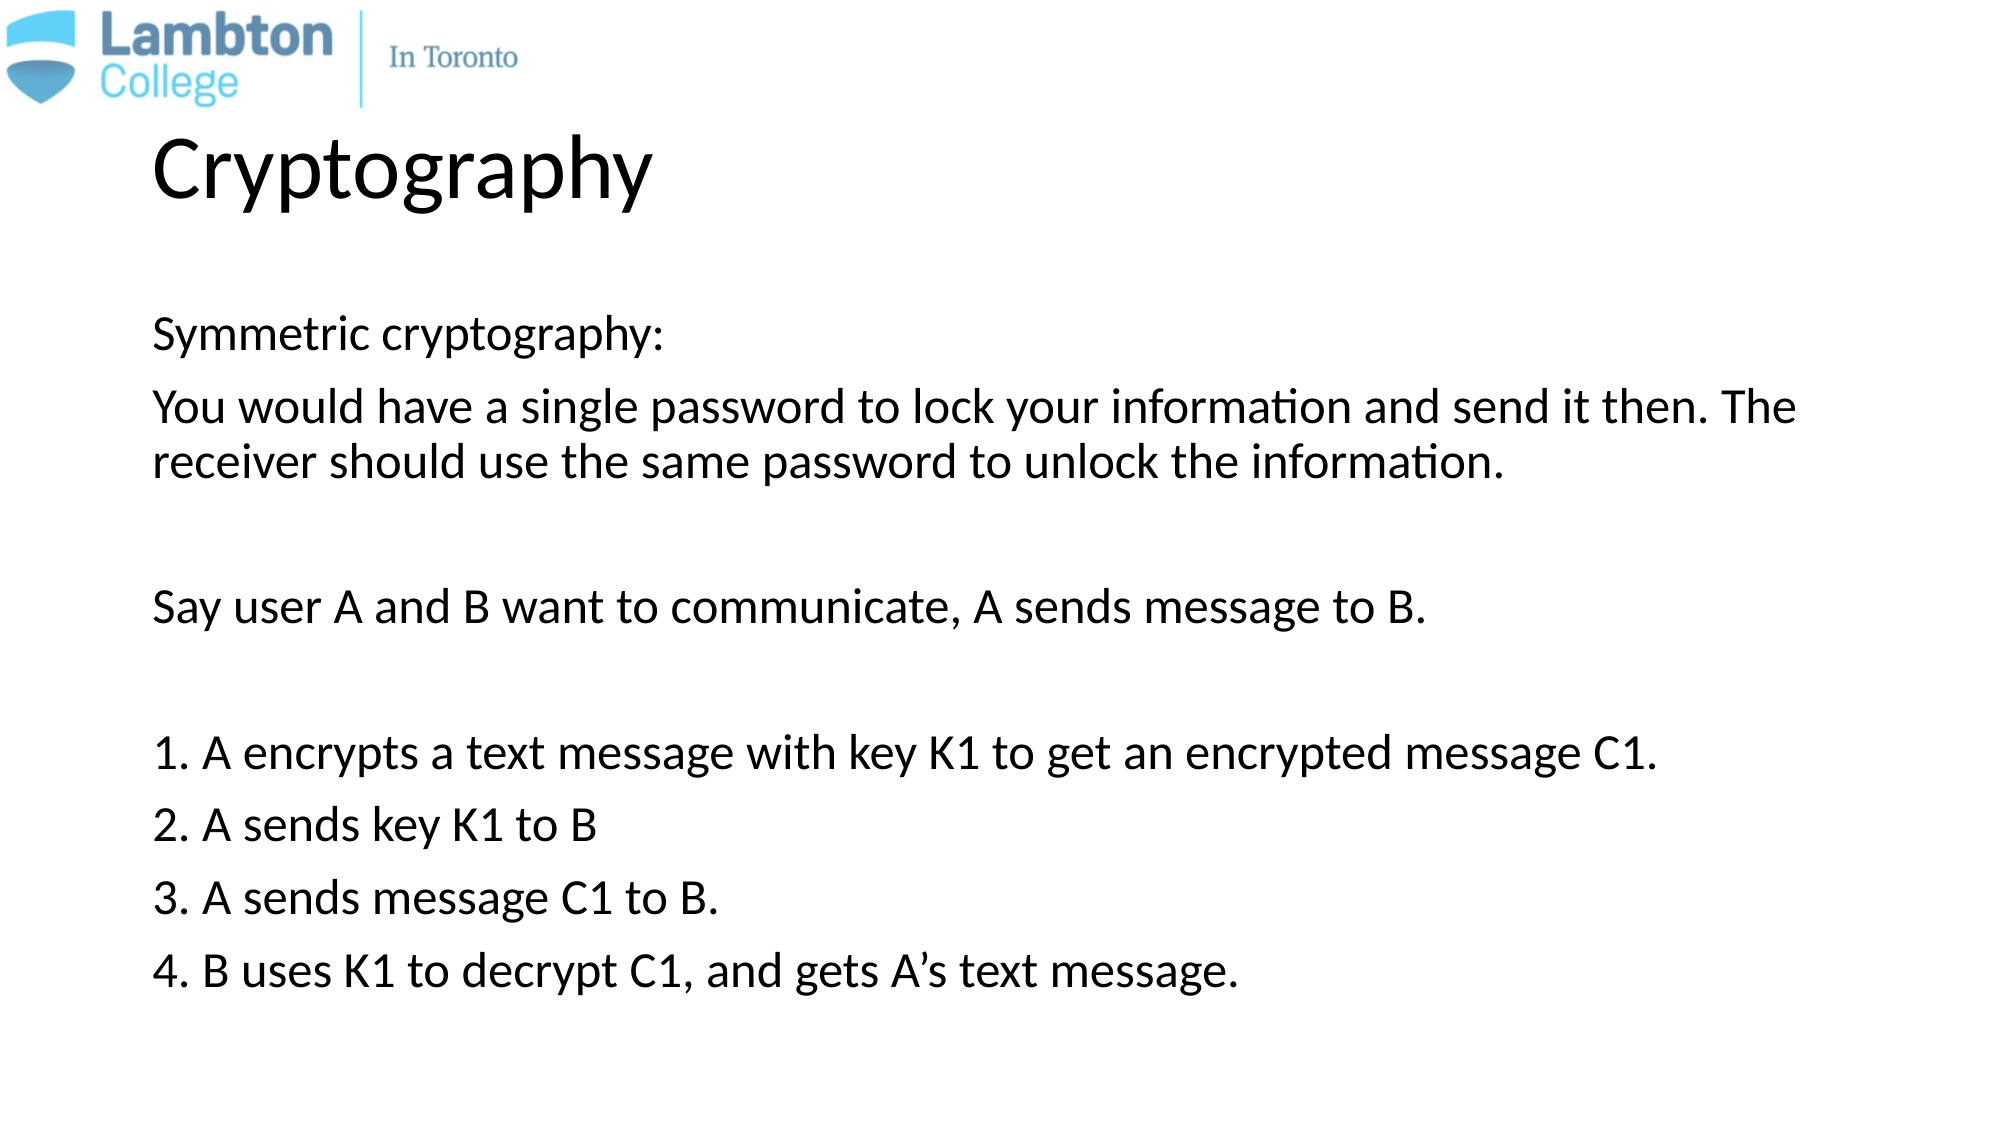

# Cryptography
Symmetric cryptography:
You would have a single password to lock your information and send it then. The receiver should use the same password to unlock the information.

Say user A and B want to communicate, A sends message to B.

1. A encrypts a text message with key K1 to get an encrypted message C1.
2. A sends key K1 to B
3. A sends message C1 to B.
4. B uses K1 to decrypt C1, and gets A’s text message.